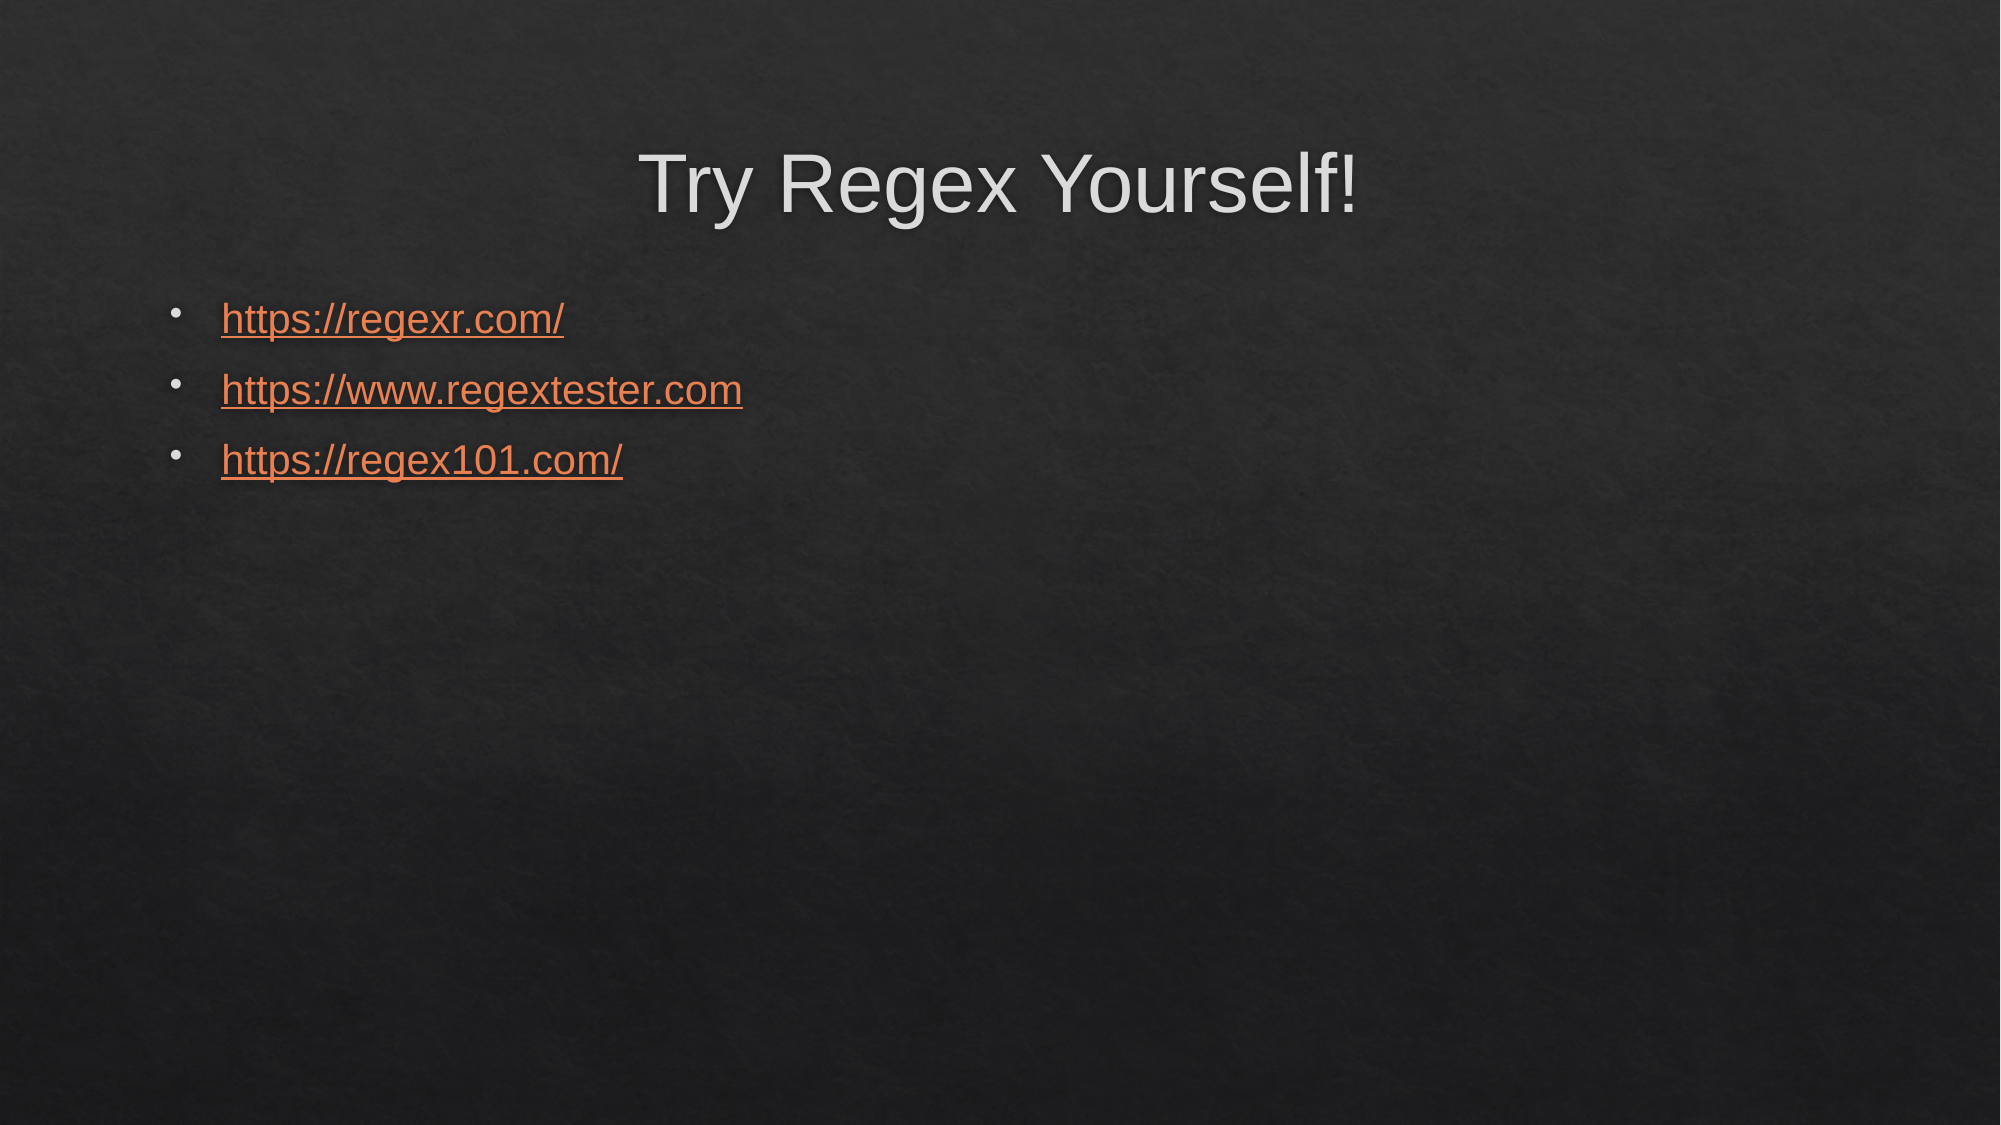

# Try Regex Yourself!
https://regexr.com/
https://www.regextester.com
https://regex101.com/